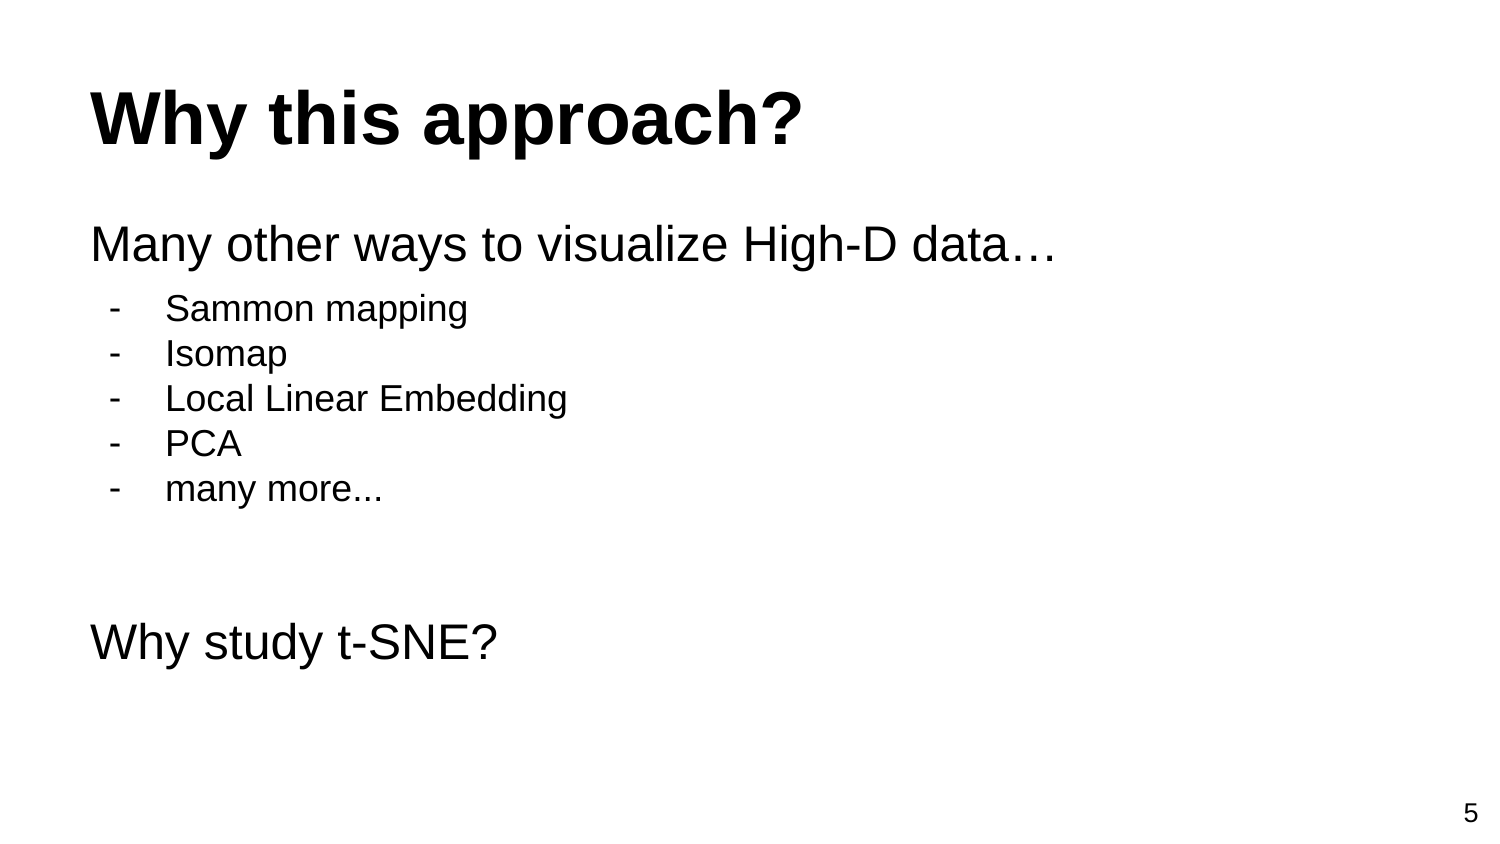

# Why this approach?
Many other ways to visualize High-D data…
Sammon mapping
Isomap
Local Linear Embedding
PCA
many more...

Why study t-SNE?

5